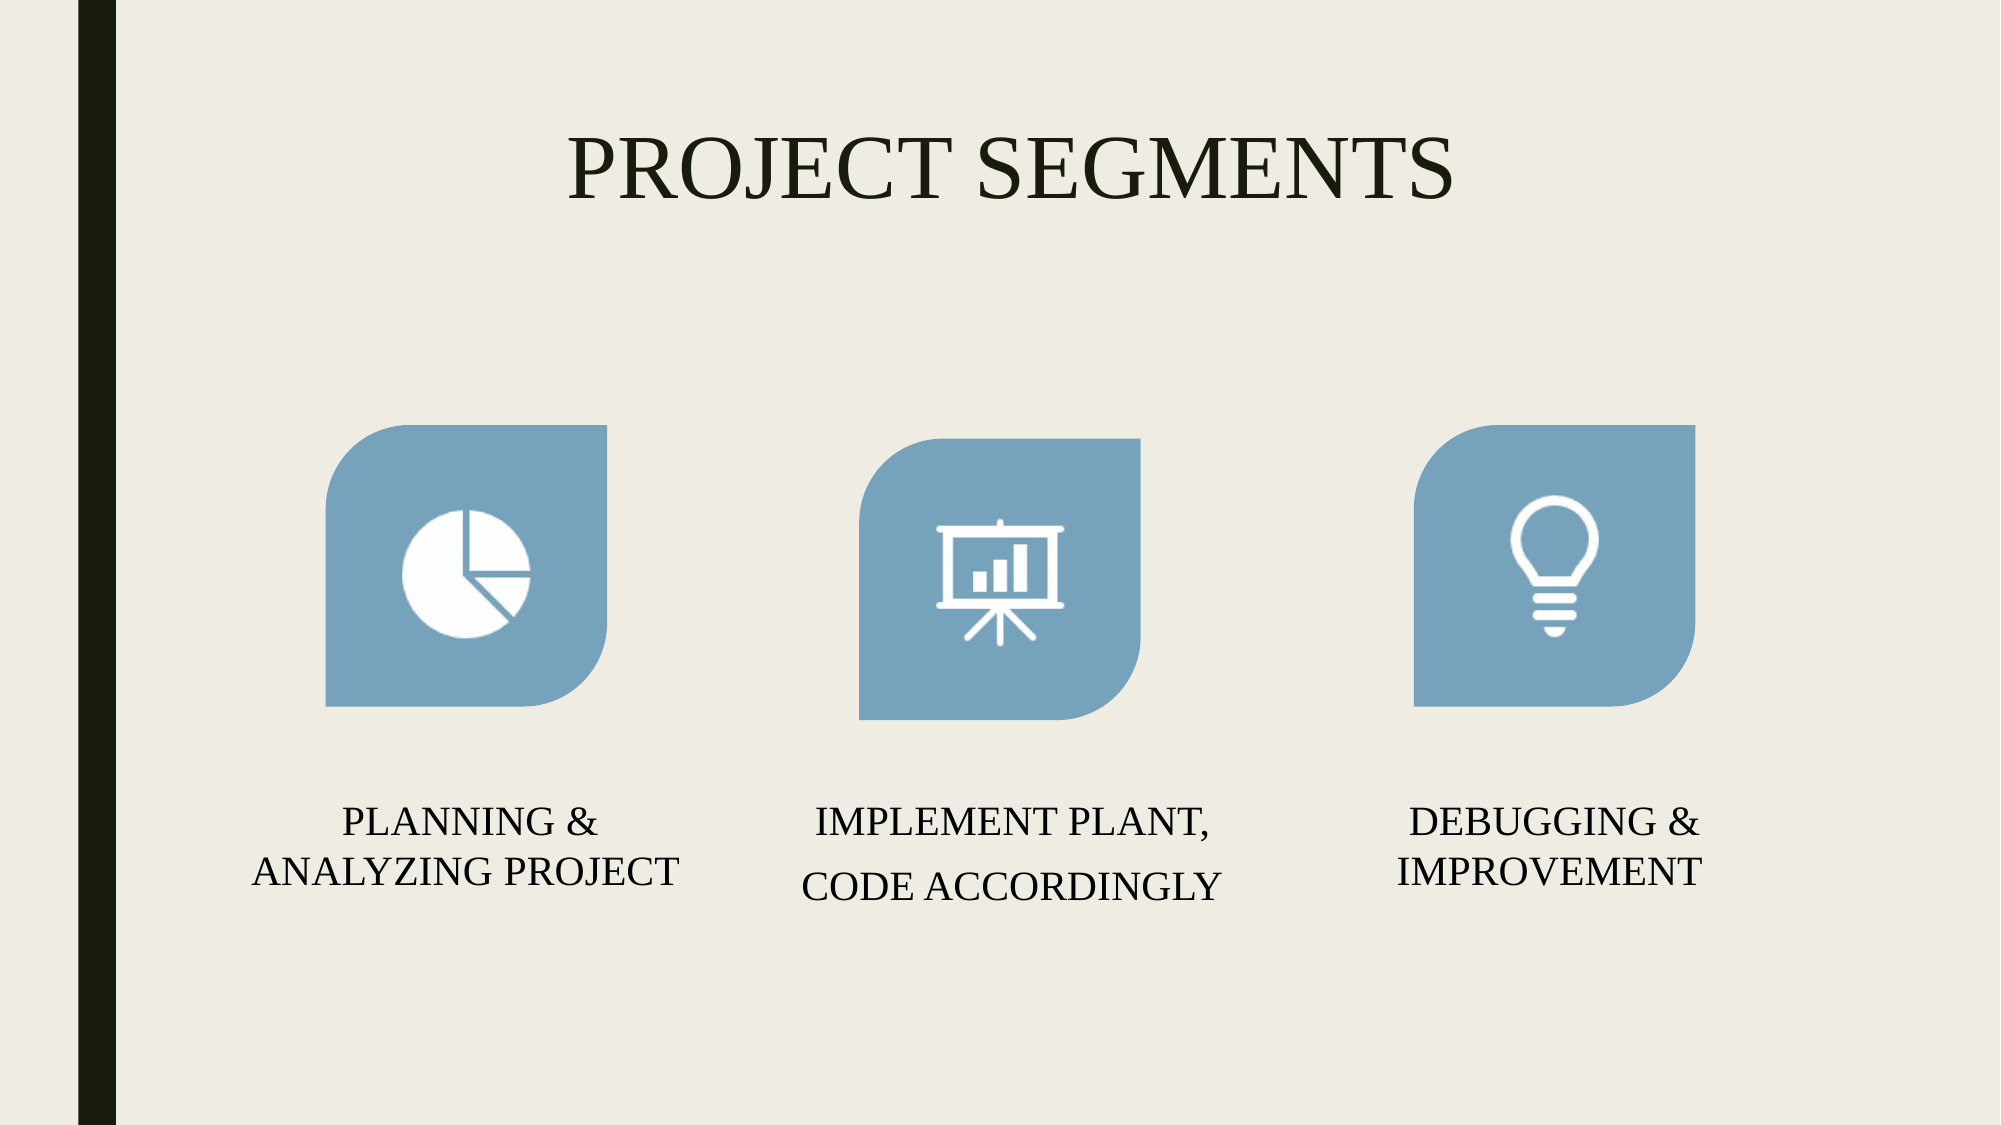

# PROJECT SEGMENTS
Planning & Analyzing project
Implement plant,
Code accordingly
Debugging & improvement